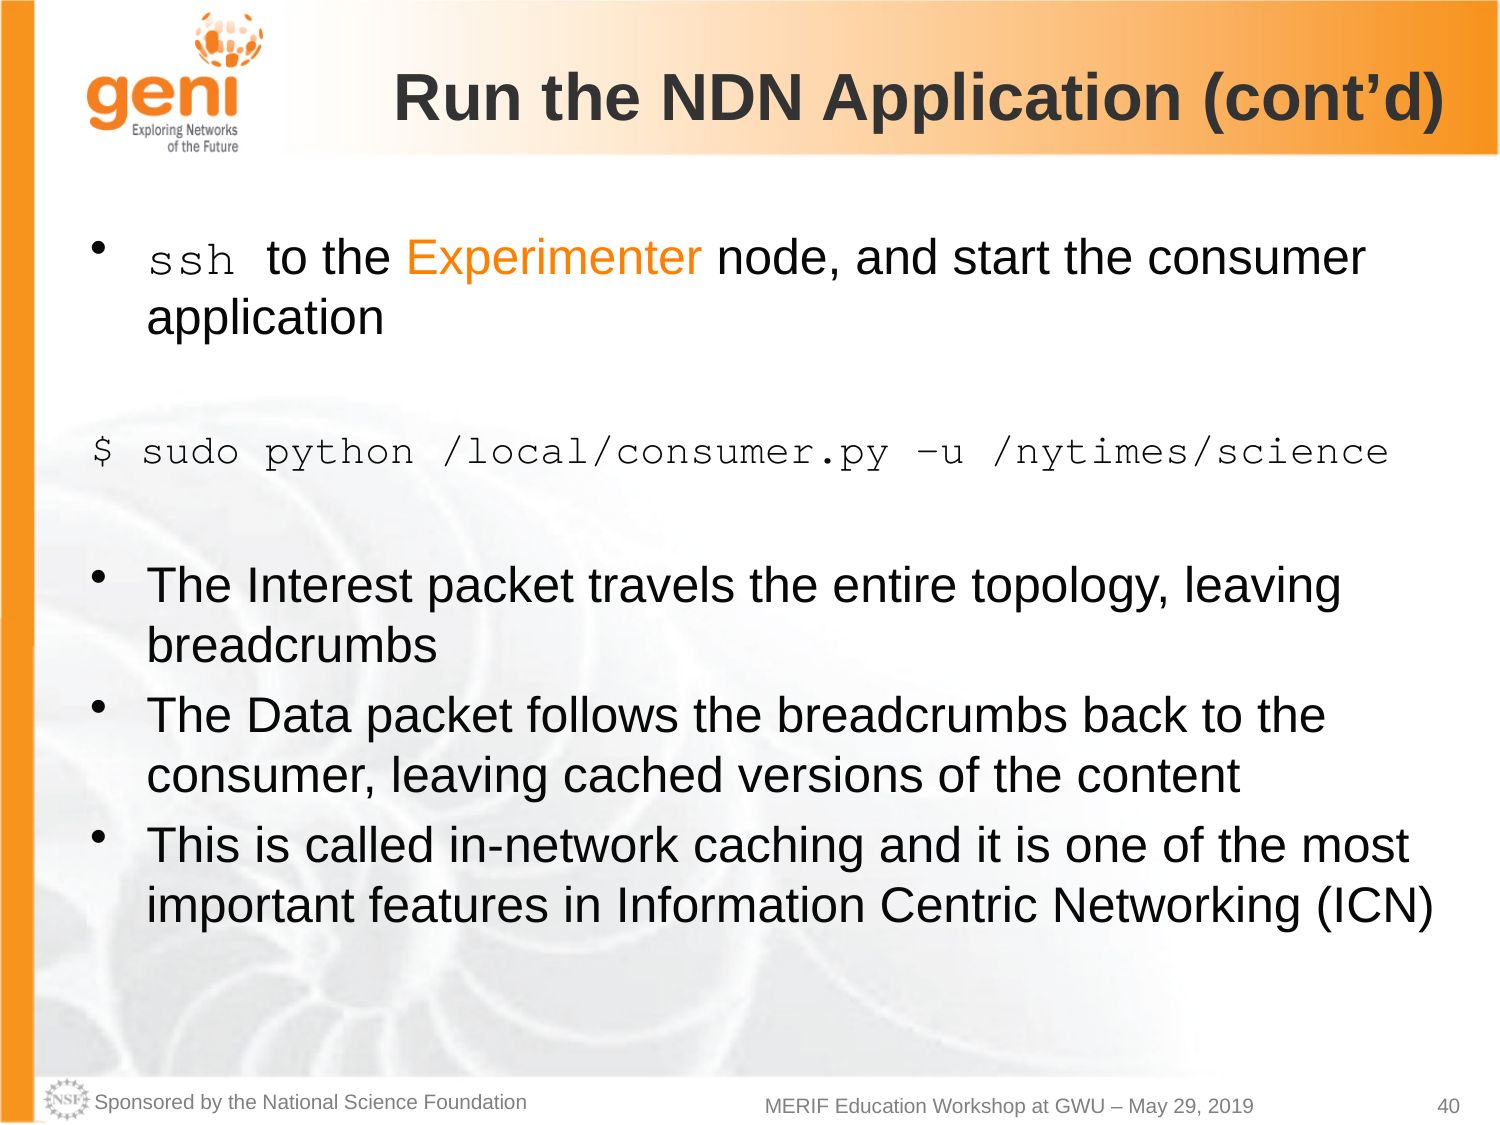

# Run the NDN Application (cont’d)
ssh to the Experimenter node, and start the consumer application

$ sudo python /local/consumer.py -u /nytimes/science

The Interest packet travels the entire topology, leaving breadcrumbs
The Data packet follows the breadcrumbs back to the consumer, leaving cached versions of the content
This is called in-network caching and it is one of the most important features in Information Centric Networking (ICN)